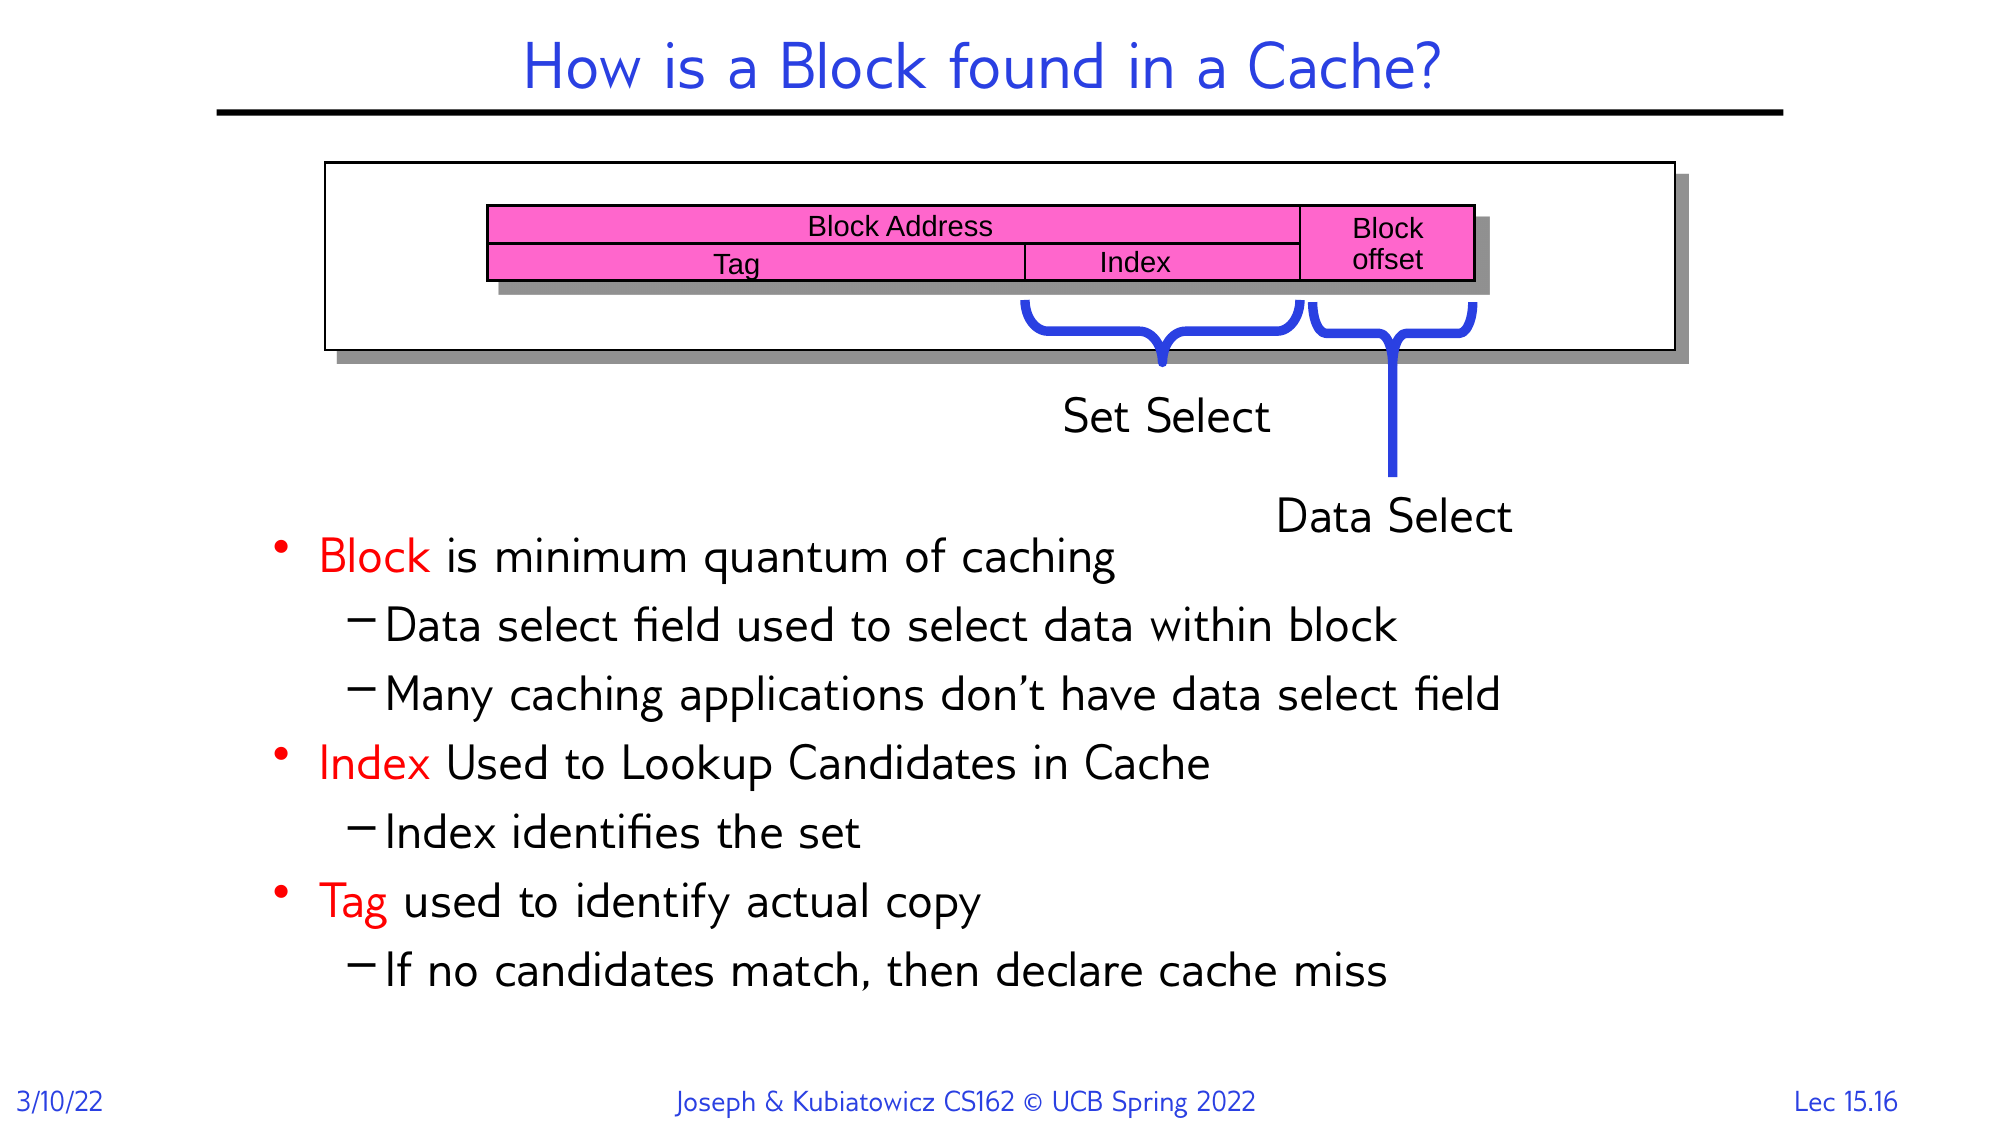

# How is a Block found in a Cache?

Block Address

Block
offset
Index
Tag

Set Select
Data Select
Block is minimum quantum of caching
Data select field used to select data within block
Many caching applications don’t have data select field
Index Used to Lookup Candidates in Cache
Index identifies the set
Tag used to identify actual copy
If no candidates match, then declare cache miss